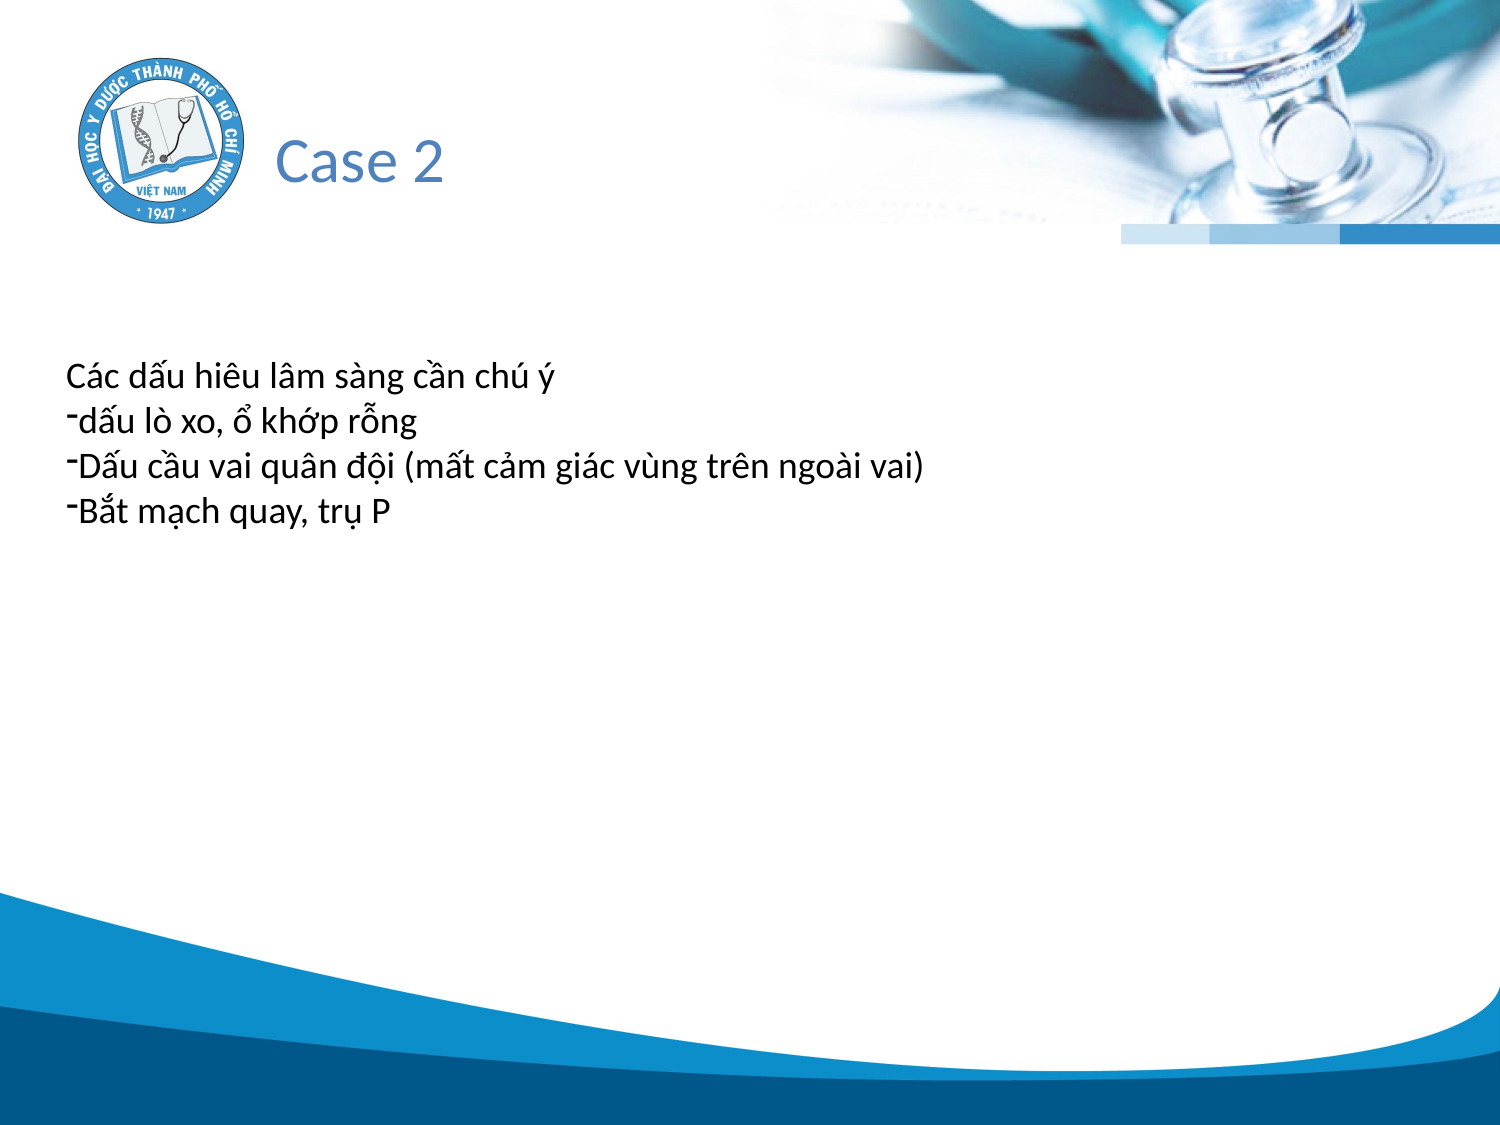

# Case 2
Các dấu hiêu lâm sàng cần chú ý
dấu lò xo, ổ khớp rỗng
Dấu cầu vai quân đội (mất cảm giác vùng trên ngoài vai)
Bắt mạch quay, trụ P